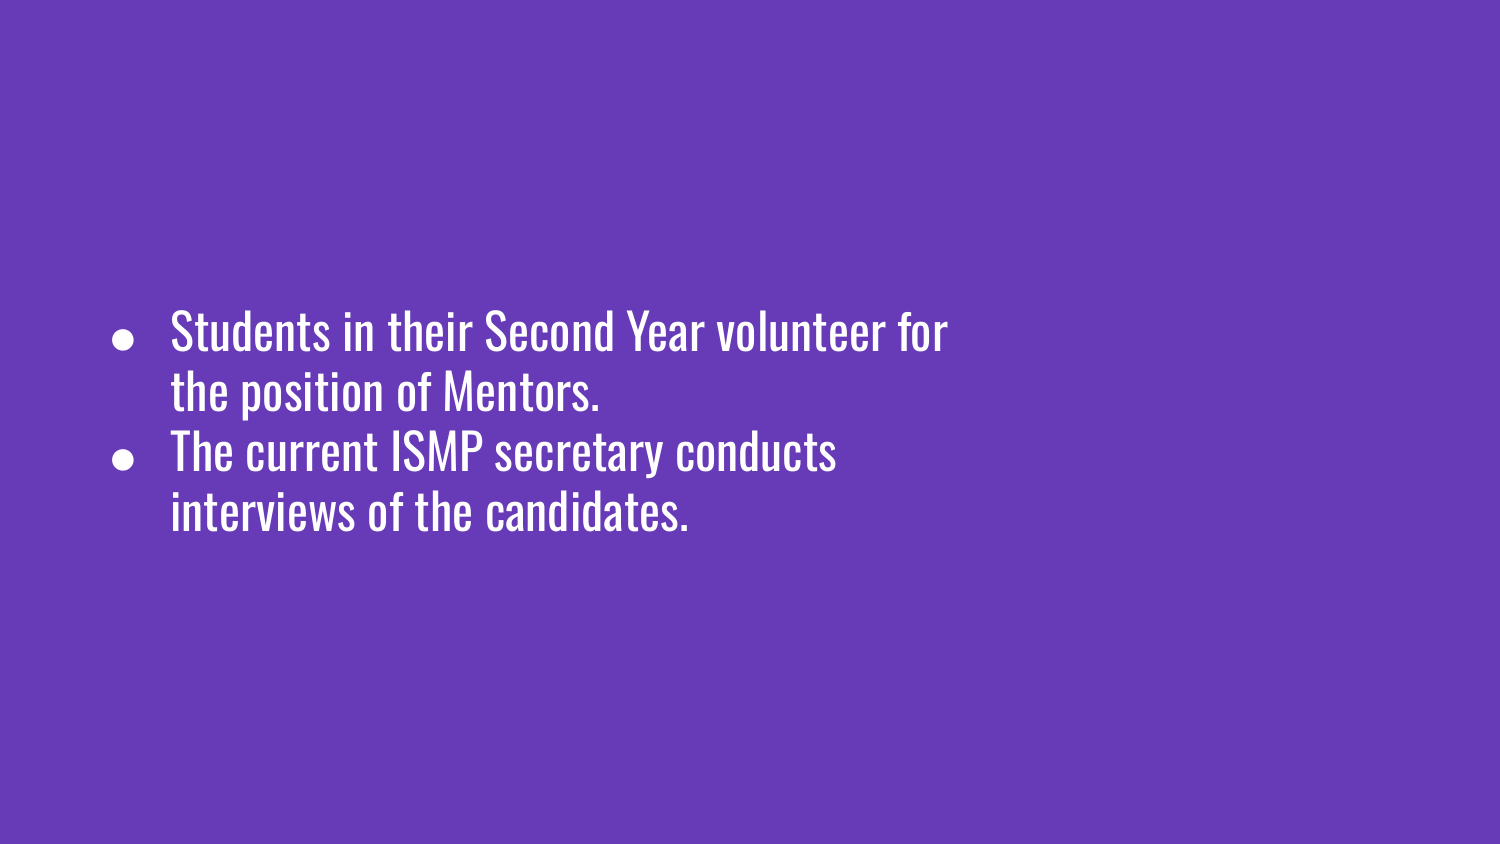

# Students in their Second Year volunteer for the position of Mentors.
The current ISMP secretary conducts interviews of the candidates.